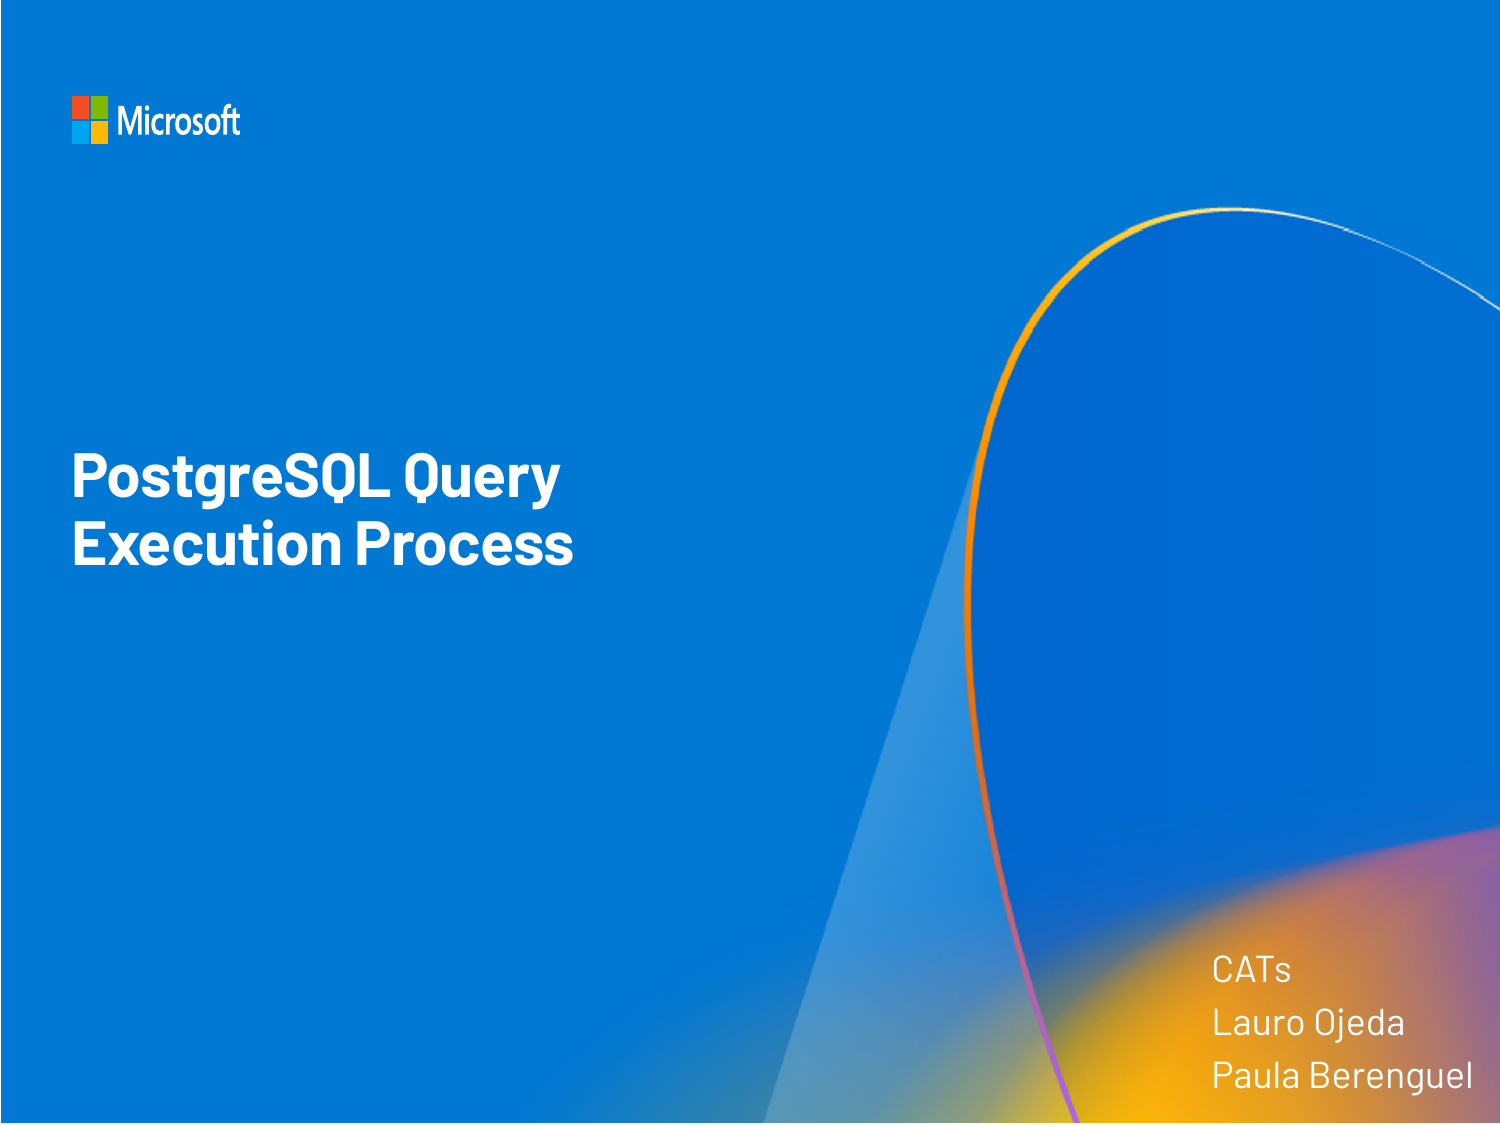

# PostgreSQL Query Execution Process
CATs
Lauro Ojeda
Paula Berenguel